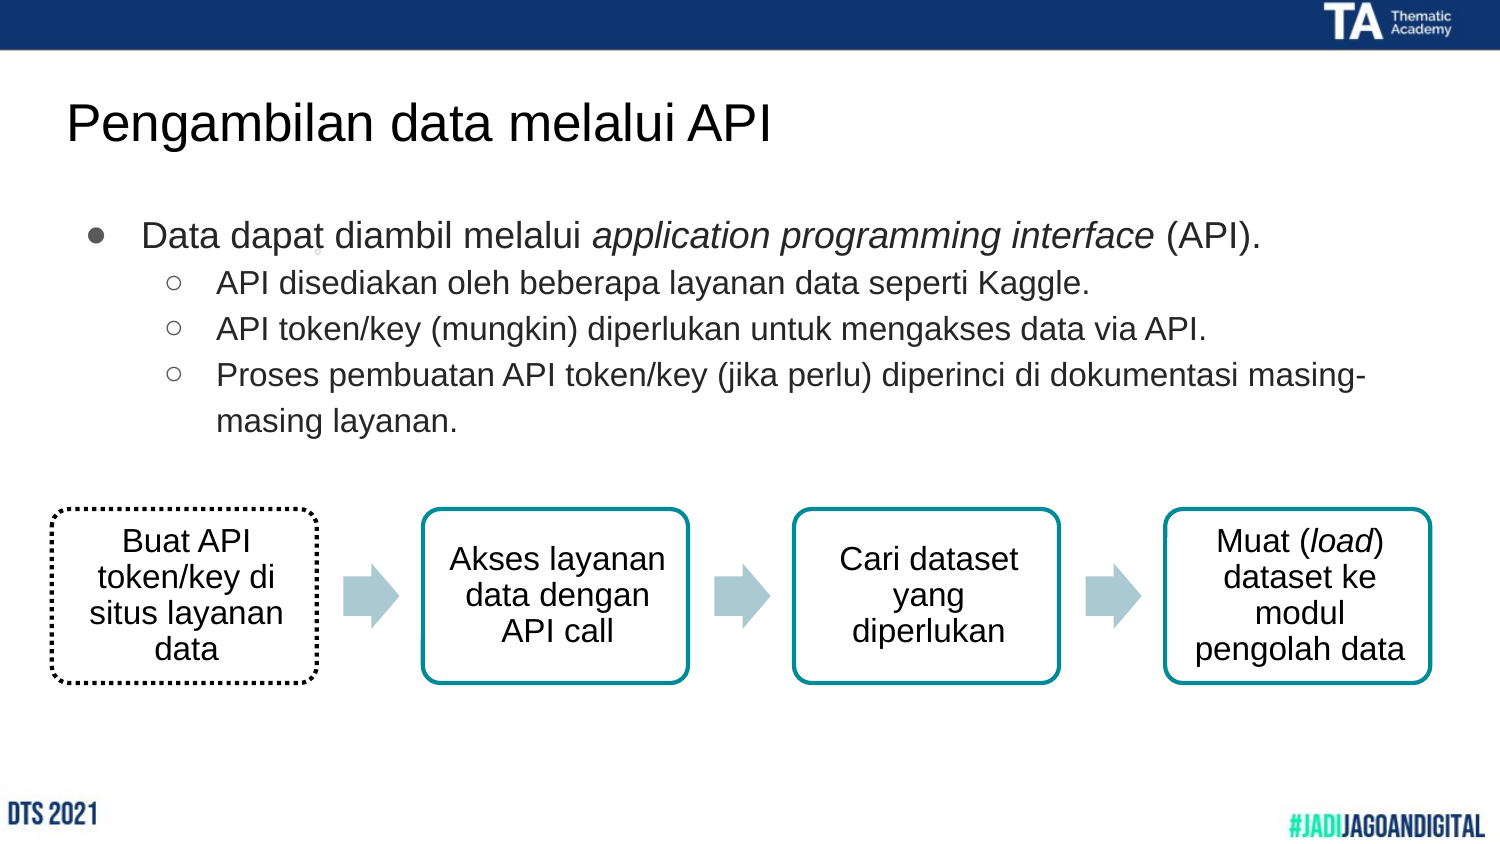

# Pengambilan data melalui API
Data dapat diambil melalui application programming interface (API).
API disediakan oleh beberapa layanan data seperti Kaggle.
API token/key (mungkin) diperlukan untuk mengakses data via API.
Proses pembuatan API token/key (jika perlu) diperinci di dokumentasi masing-masing layanan.
Buat API token/key di situs layanan data

Akses layanan data dengan API call

Cari dataset yang diperlukan

Muat (load) dataset ke modul pengolah data